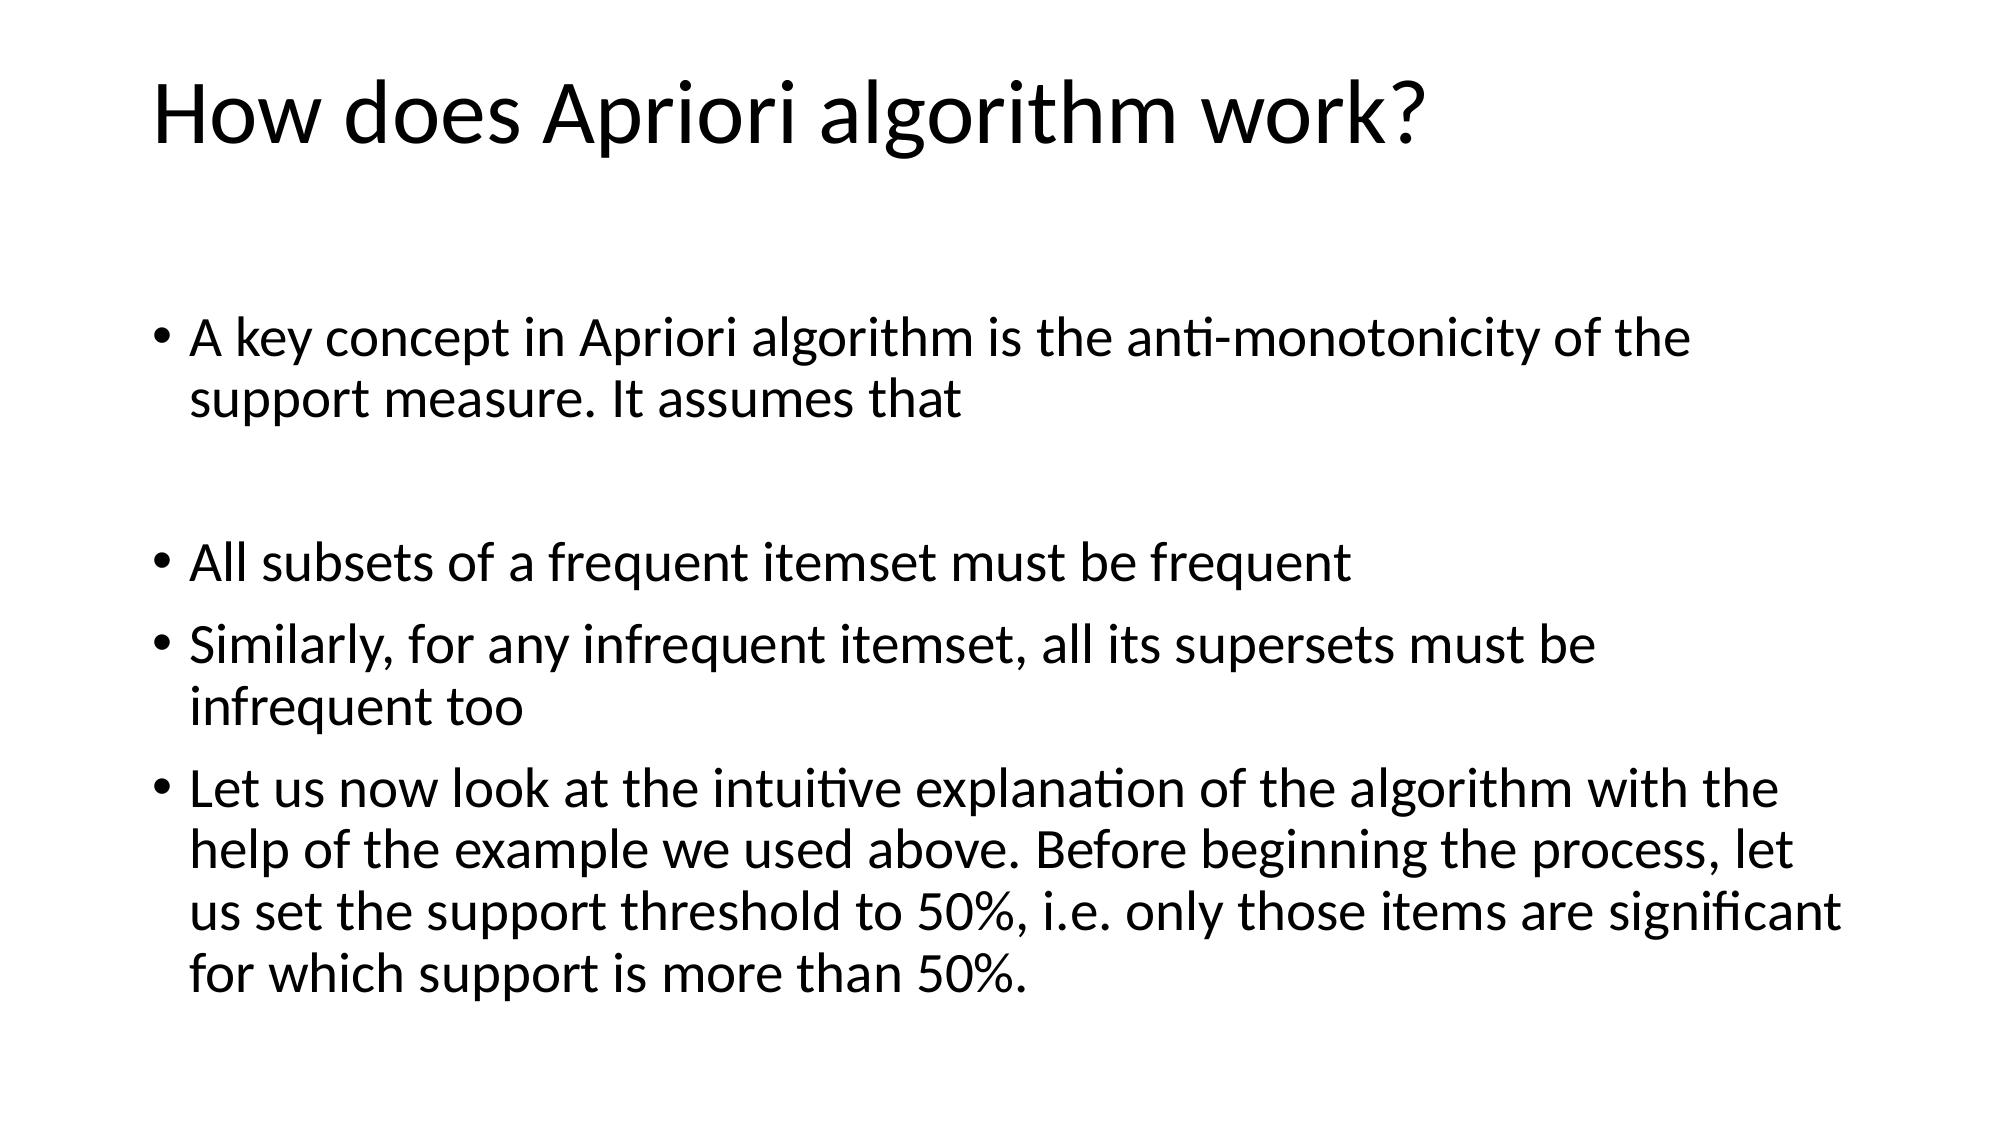

# How does Apriori algorithm work?
A key concept in Apriori algorithm is the anti-monotonicity of the support measure. It assumes that

All subsets of a frequent itemset must be frequent
Similarly, for any infrequent itemset, all its supersets must be infrequent too
Let us now look at the intuitive explanation of the algorithm with the help of the example we used above. Before beginning the process, let us set the support threshold to 50%, i.e. only those items are significant for which support is more than 50%.